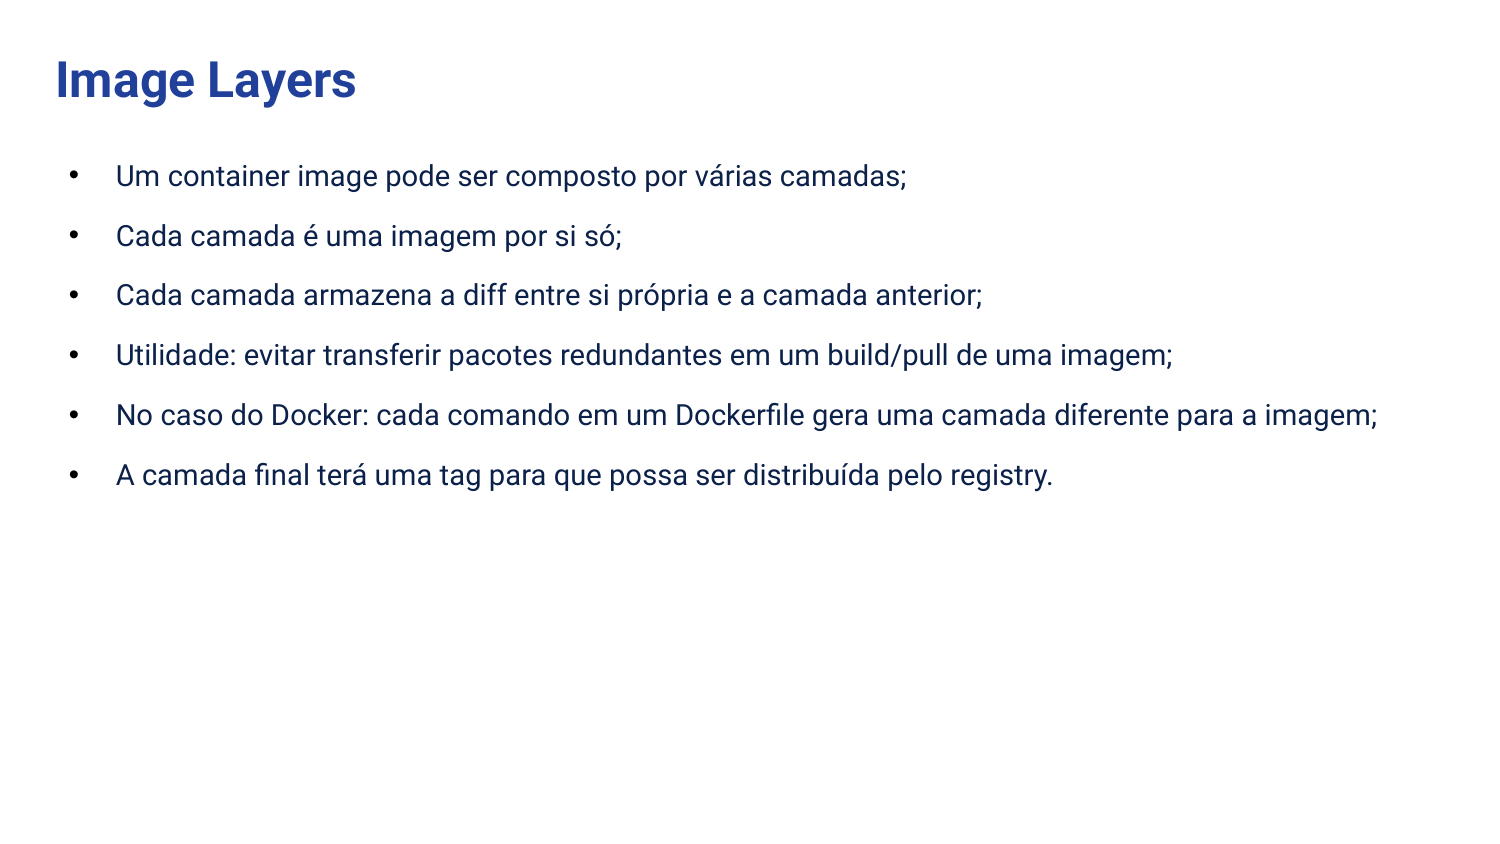

Image Layers

Um container image pode ser composto por várias camadas;
Cada camada é uma imagem por si só;
Cada camada armazena a diff entre si própria e a camada anterior;
Utilidade: evitar transferir pacotes redundantes em um build/pull de uma imagem;
No caso do Docker: cada comando em um Dockerfile gera uma camada diferente para a imagem;
A camada final terá uma tag para que possa ser distribuída pelo registry.